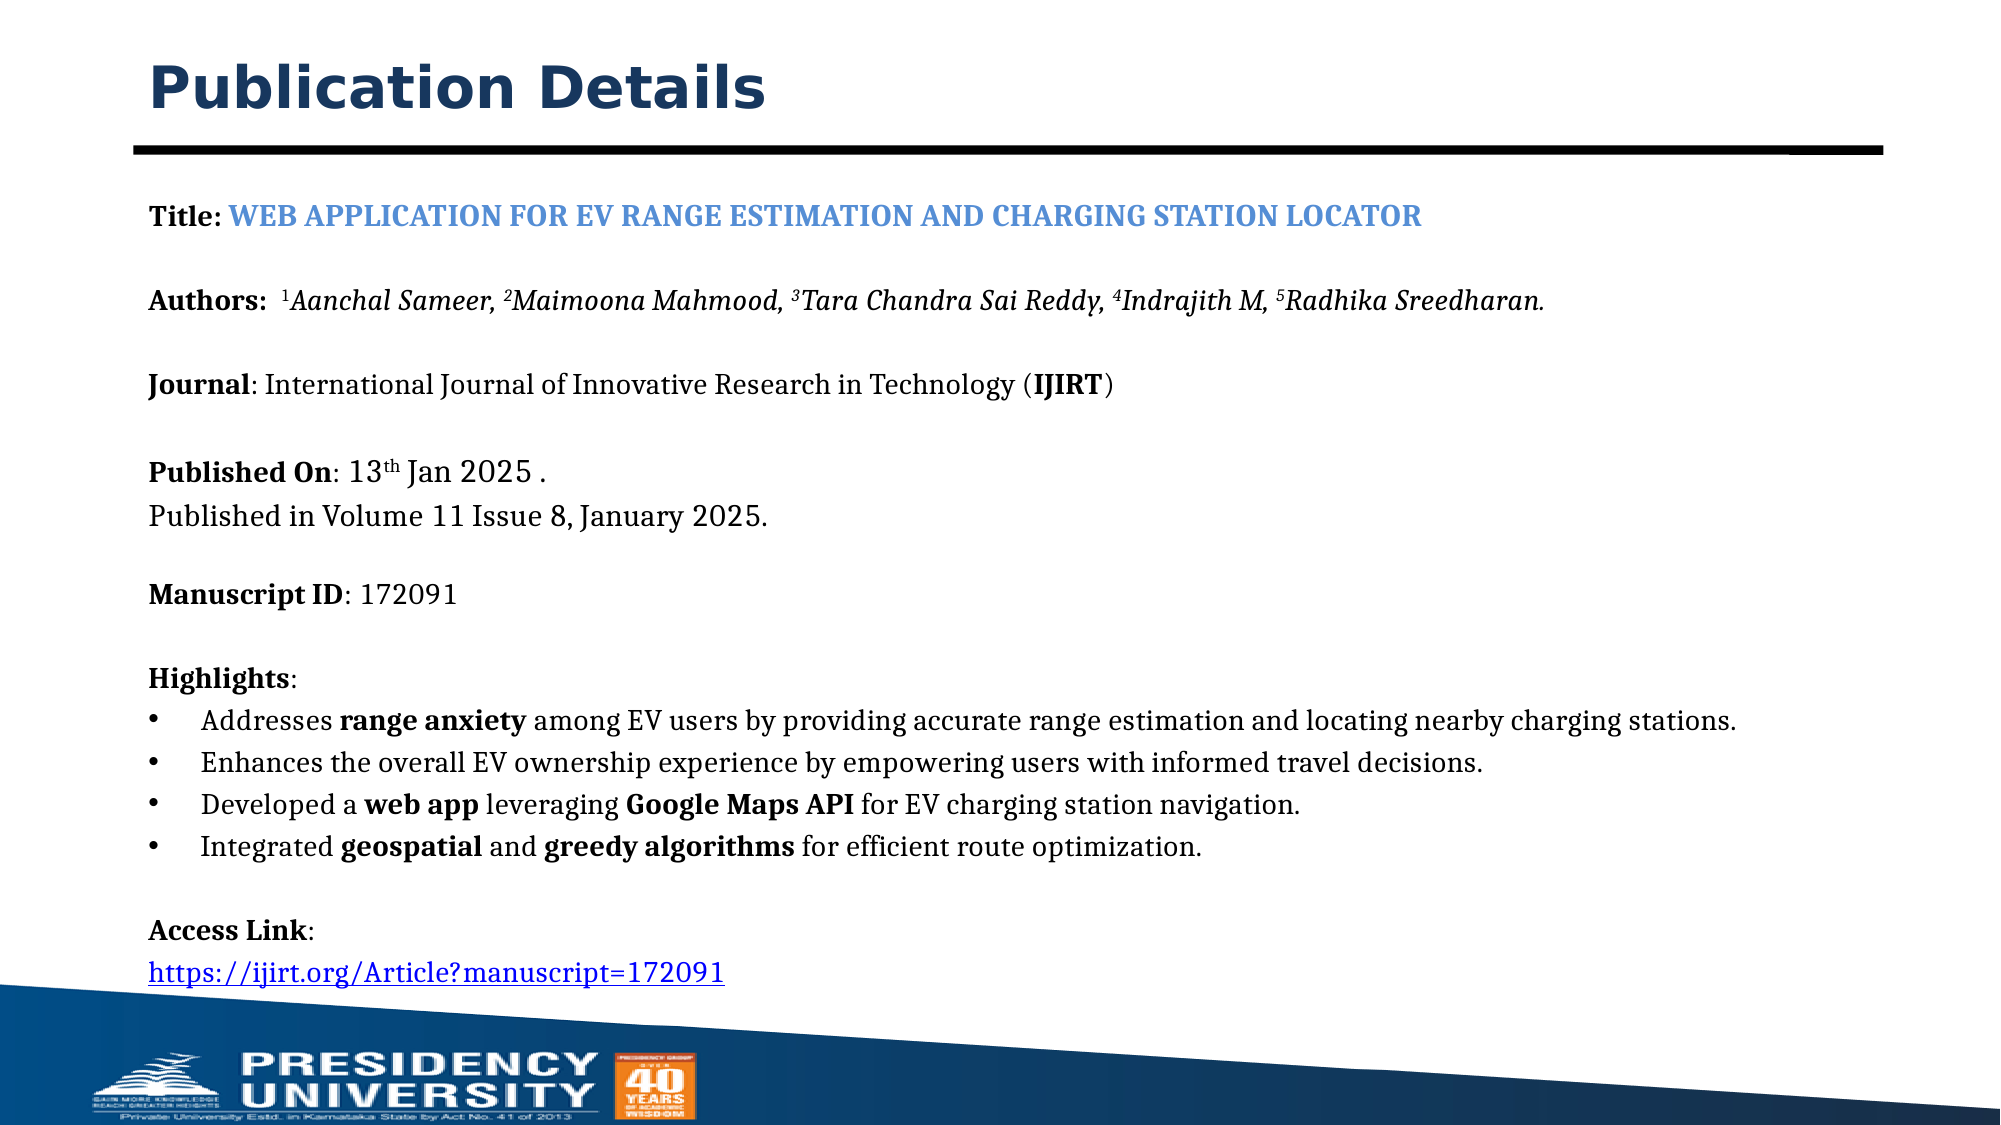

# Publication Details
Title: WEB APPLICATION FOR EV RANGE ESTIMATION AND CHARGING STATION LOCATOR

Authors:  1Aanchal Sameer, 2Maimoona Mahmood, 3Tara Chandra Sai Reddy, 4Indrajith M, 5Radhika Sreedharan.

Journal: International Journal of Innovative Research in Technology (IJIRT)

Published On: 13th Jan 2025 .
Published in Volume 11 Issue 8, January 2025.
Manuscript ID: 172091

Highlights:
Addresses range anxiety among EV users by providing accurate range estimation and locating nearby charging stations.
Enhances the overall EV ownership experience by empowering users with informed travel decisions.
Developed a web app leveraging Google Maps API for EV charging station navigation.
Integrated geospatial and greedy algorithms for efficient route optimization.

Access Link:
https://ijirt.org/Article?manuscript=172091